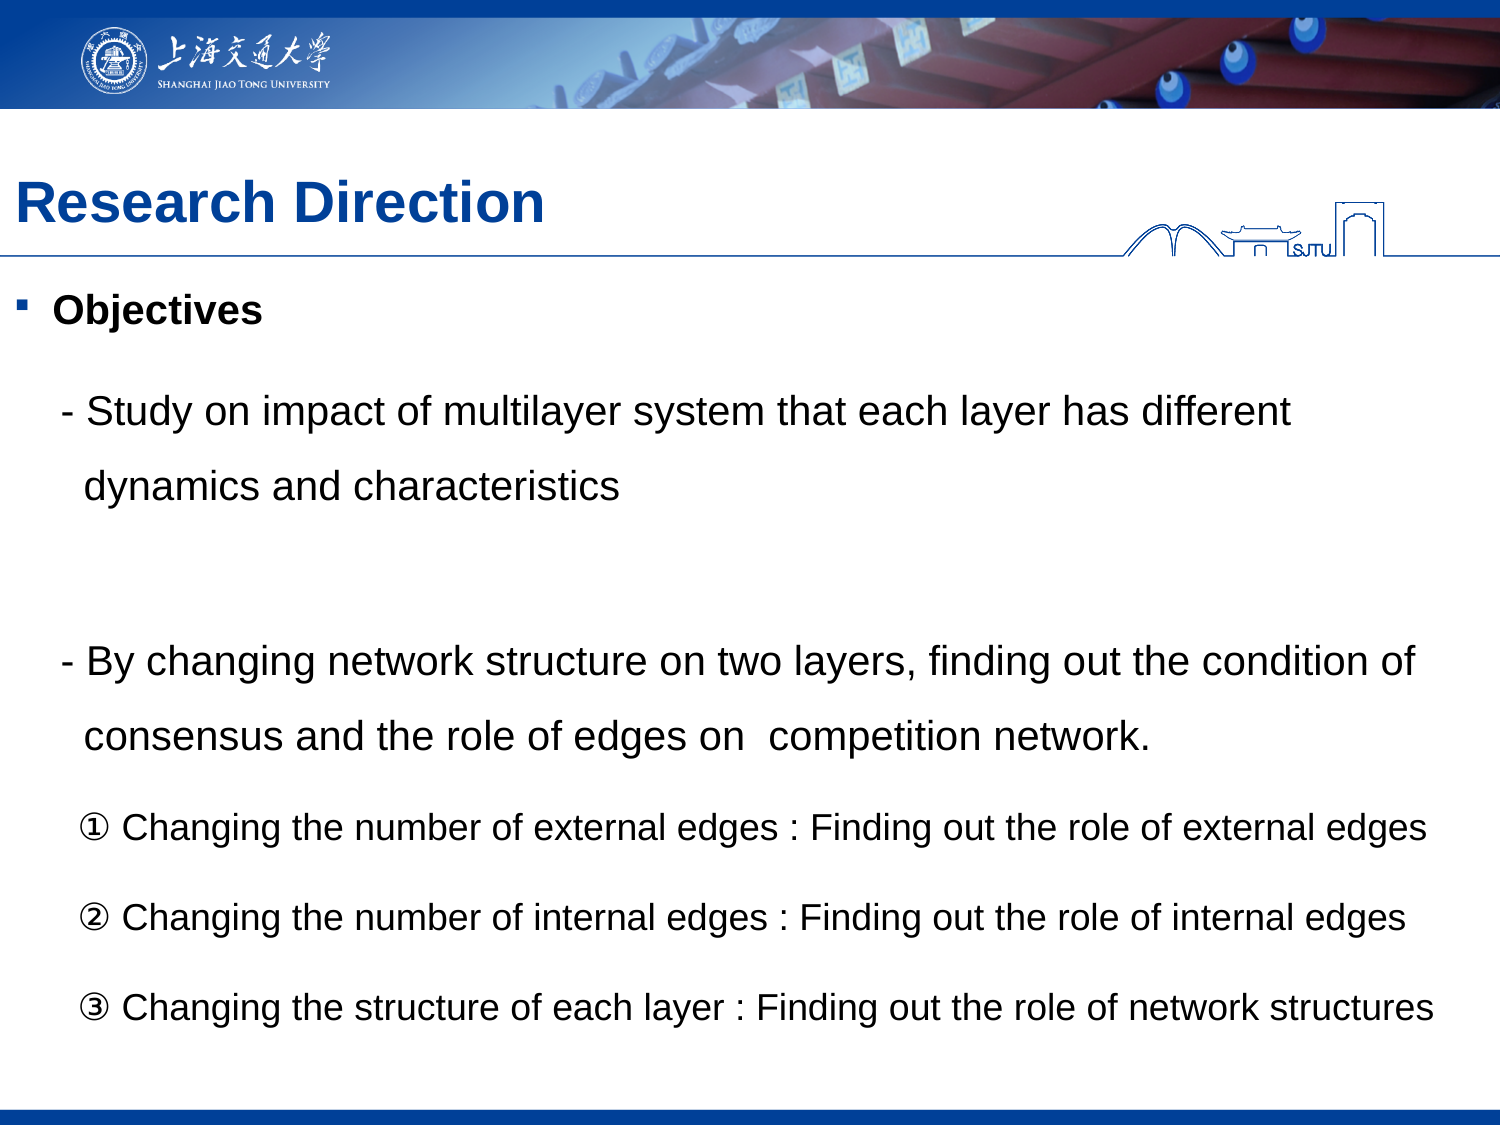

# Research Direction
Objectives
    - Study on impact of multilayer system that each layer has different
      dynamics and characteristics
    - By changing network structure on two layers, finding out the condition of
      consensus and the role of edges on  competition network.
      ① Changing the number of external edges : Finding out the role of external edges
      ② Changing the number of internal edges : Finding out the role of internal edges
      ③ Changing the structure of each layer : Finding out the role of network structures